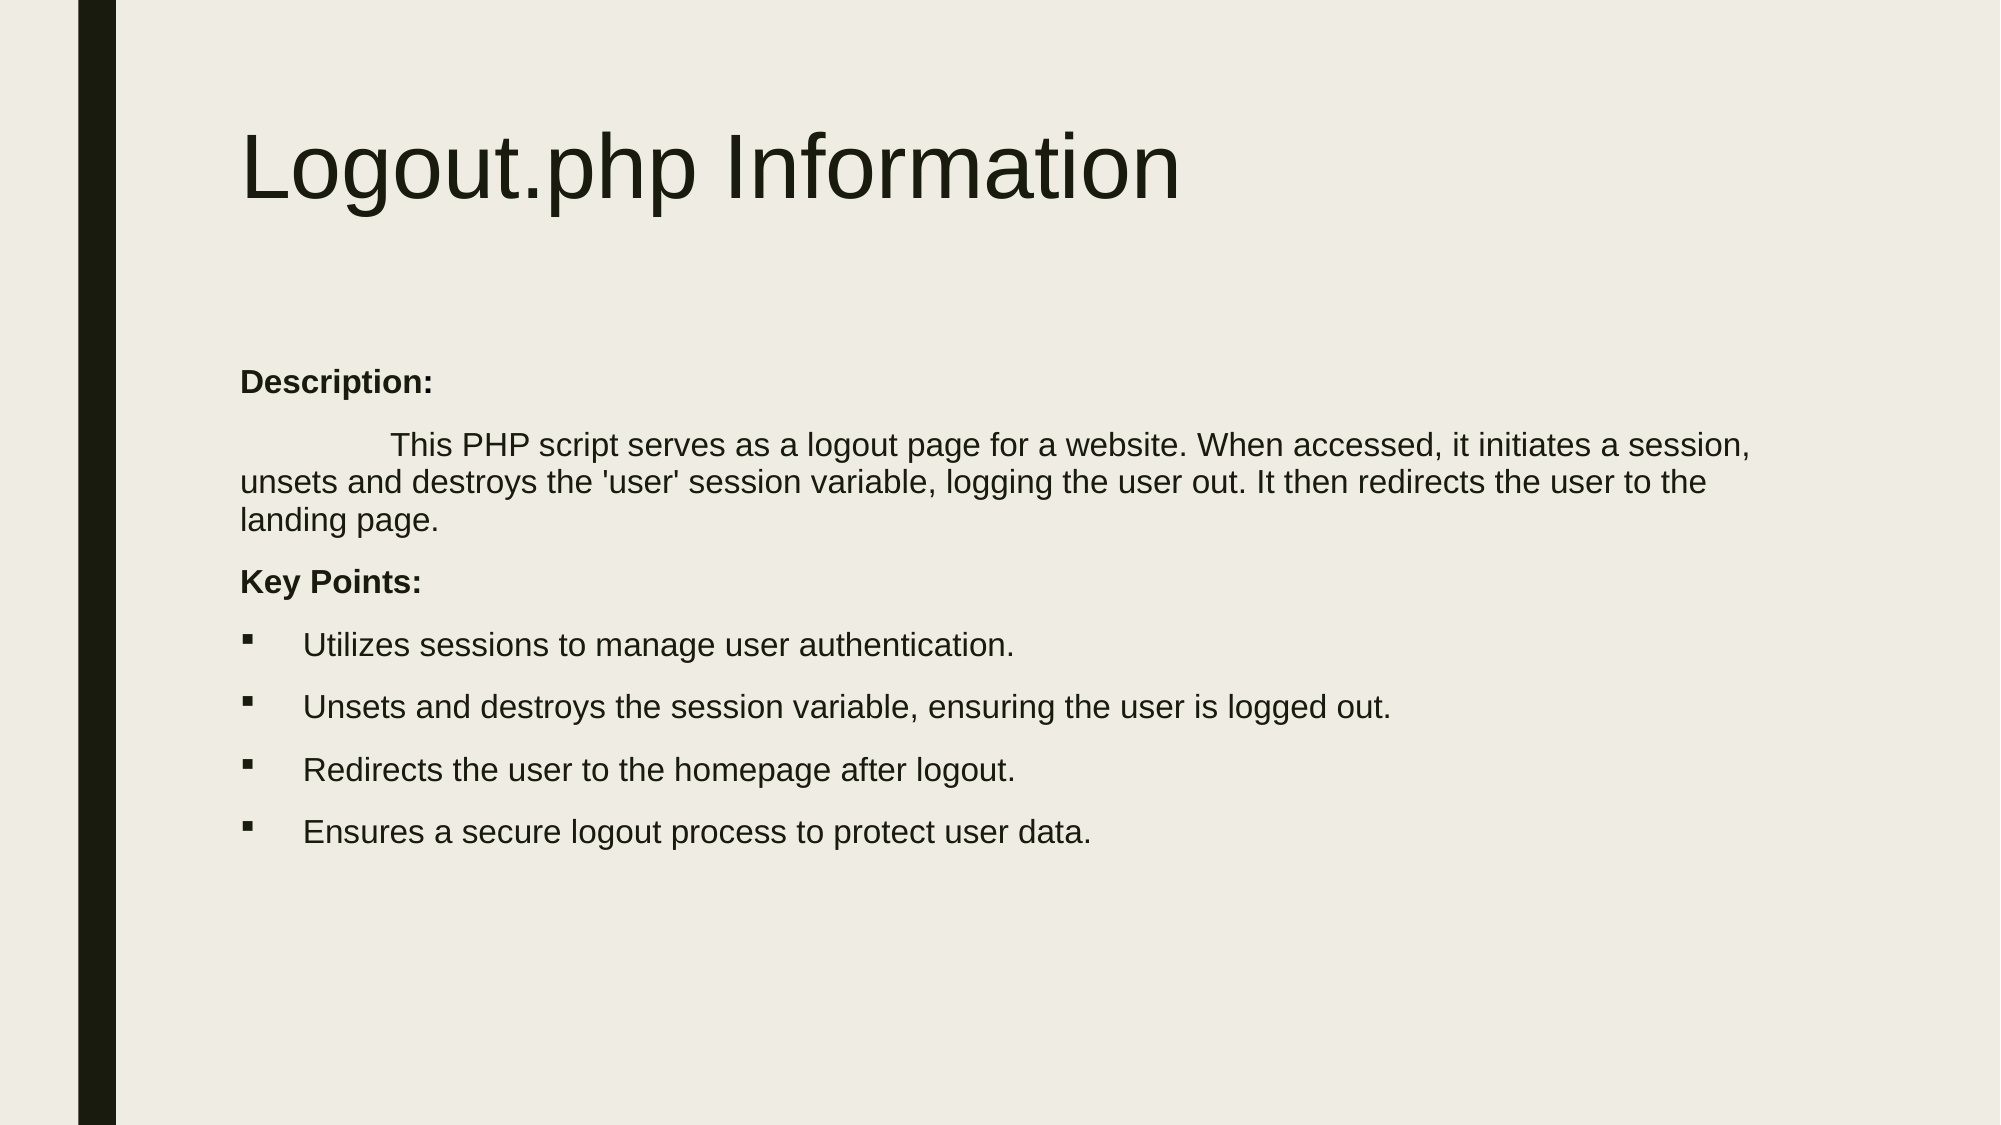

# Logout.php Information
Description:
	This PHP script serves as a logout page for a website. When accessed, it initiates a session, unsets and destroys the 'user' session variable, logging the user out. It then redirects the user to the landing page.
Key Points:
Utilizes sessions to manage user authentication.
Unsets and destroys the session variable, ensuring the user is logged out.
Redirects the user to the homepage after logout.
Ensures a secure logout process to protect user data.